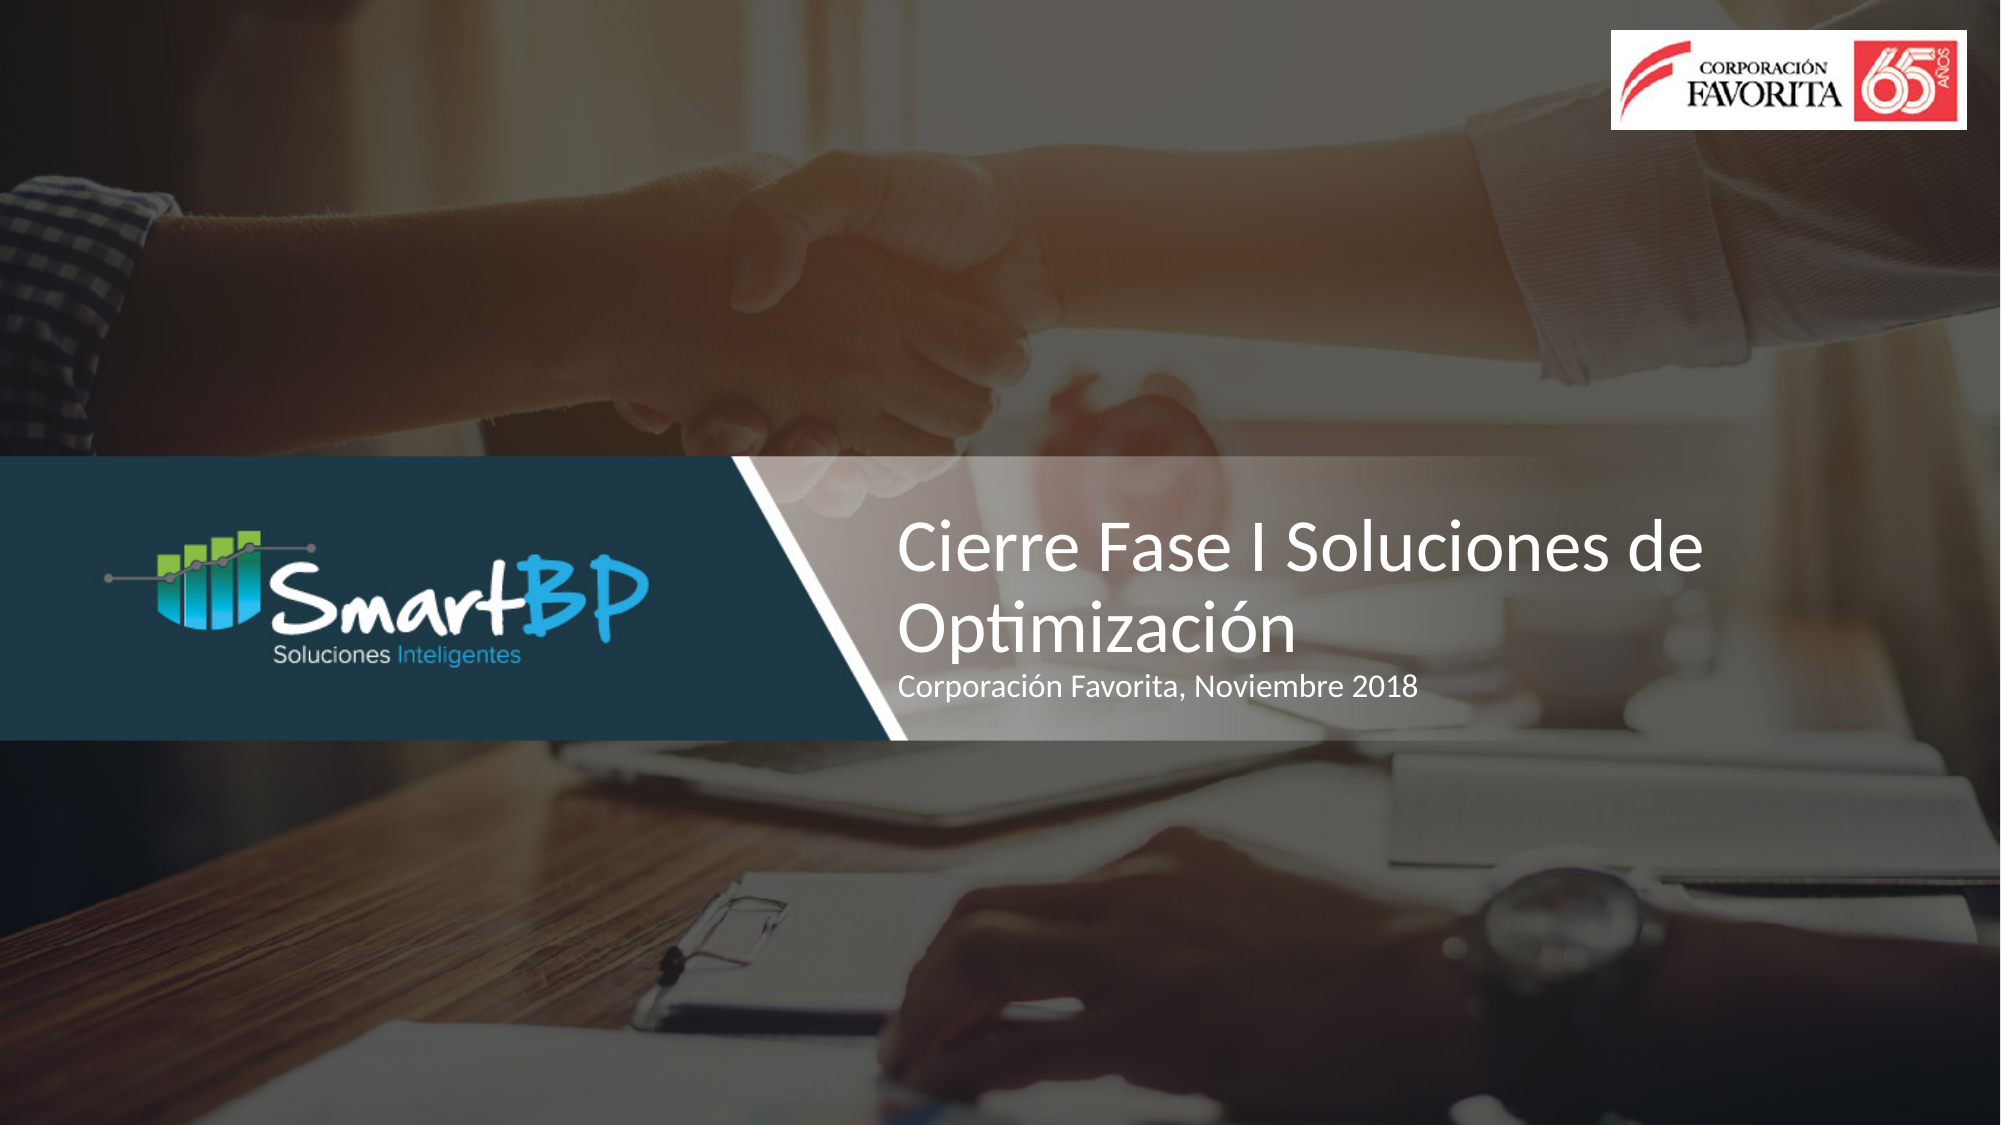

Cierre Fase I Soluciones de Optimización
Corporación Favorita, Noviembre 2018